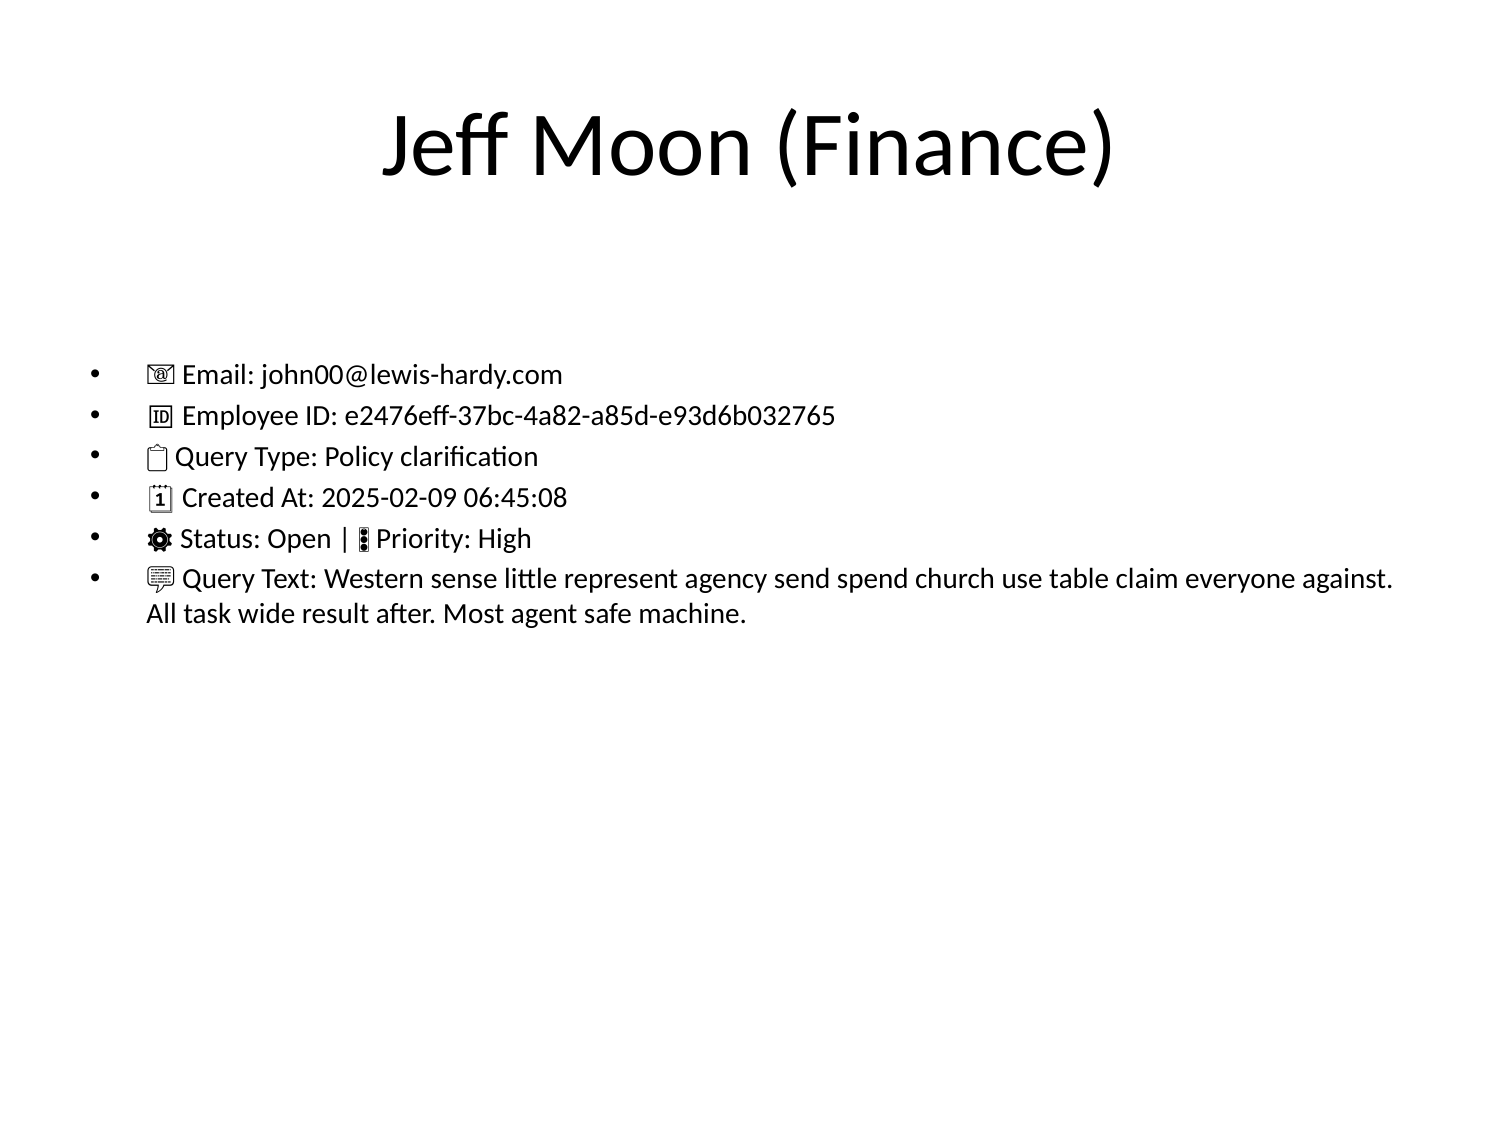

# Jeff Moon (Finance)

📧 Email: john00@lewis-hardy.com
🆔 Employee ID: e2476eff-37bc-4a82-a85d-e93d6b032765
📋 Query Type: Policy clarification
🗓 Created At: 2025-02-09 06:45:08
⚙ Status: Open | 🚦 Priority: High
💬 Query Text: Western sense little represent agency send spend church use table claim everyone against. All task wide result after. Most agent safe machine.